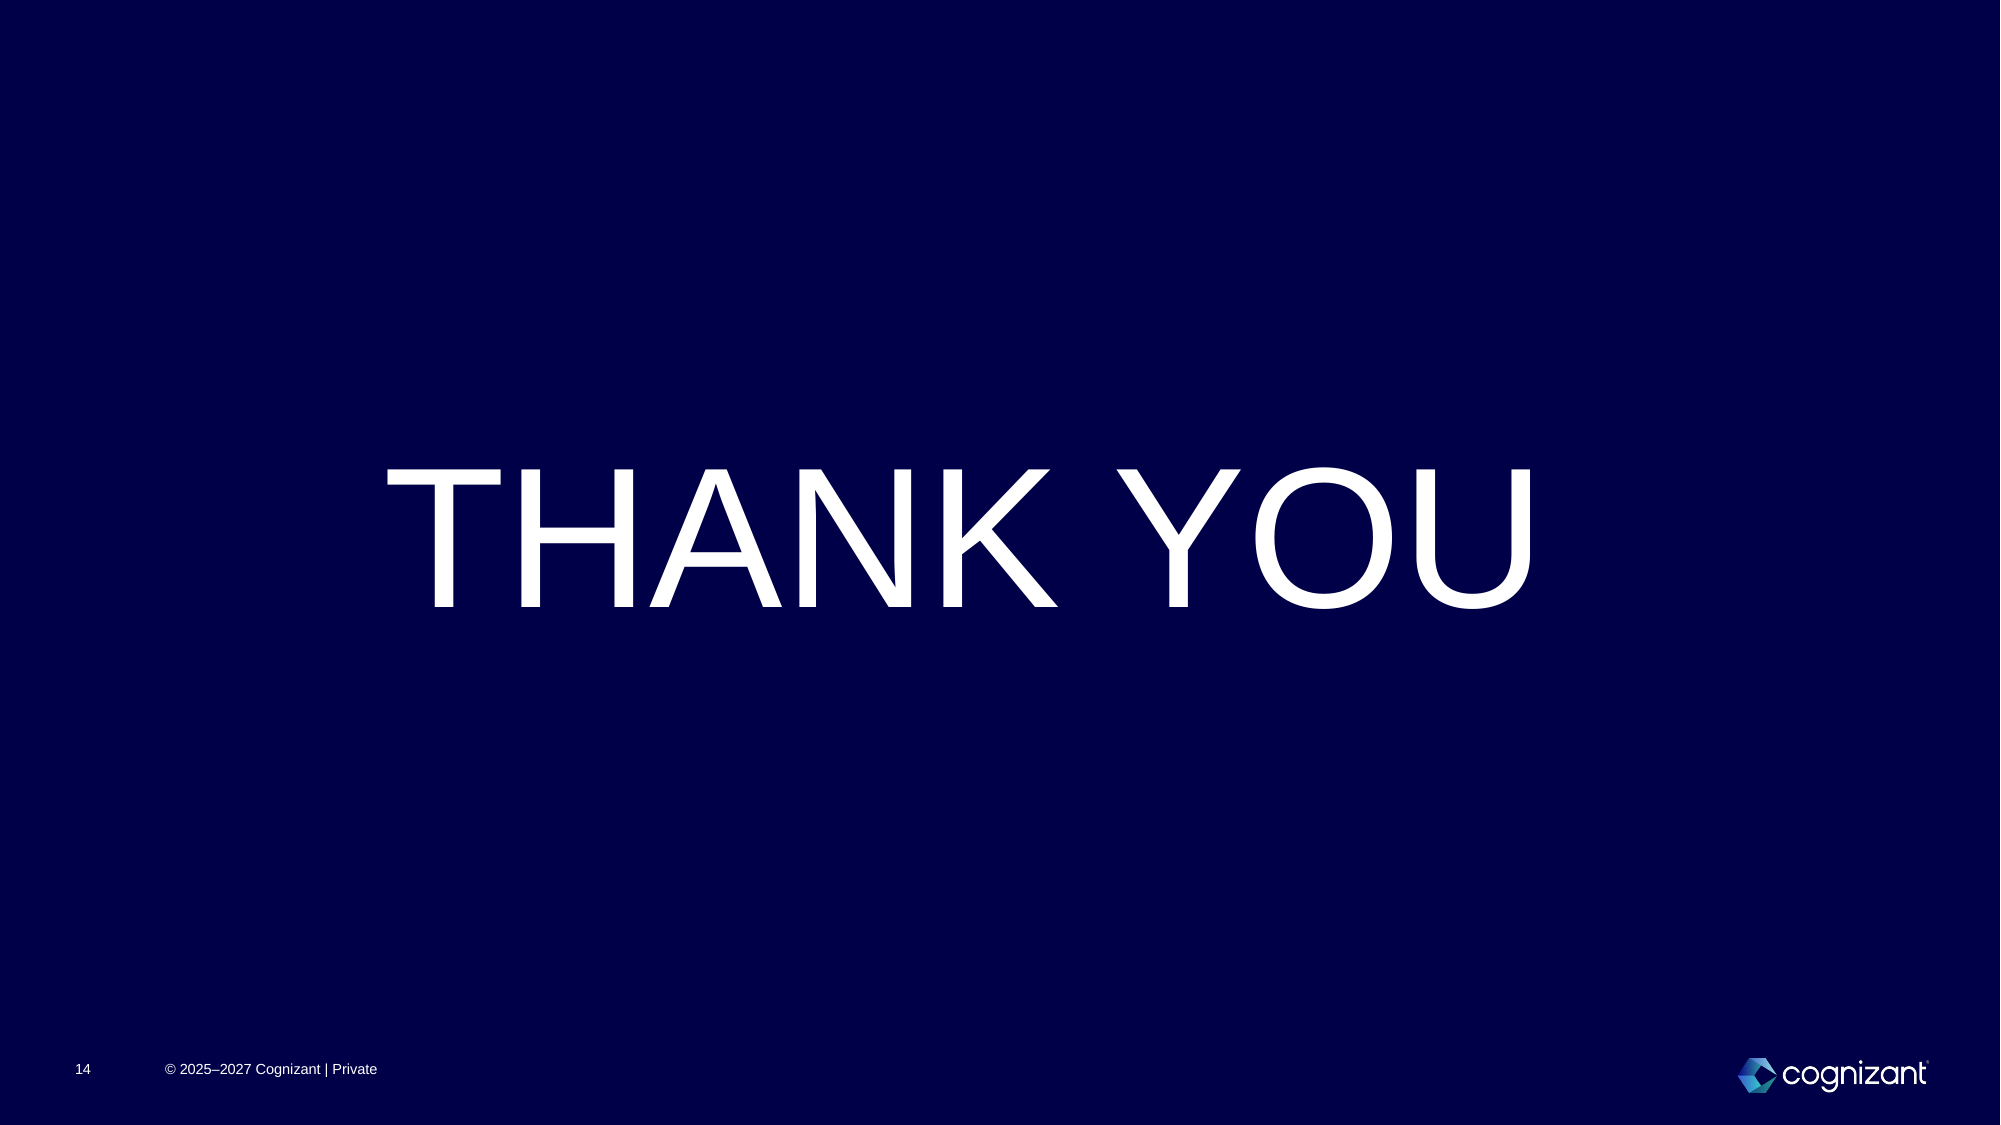

THANK YOU
14
© 2025–2027 Cognizant | Private